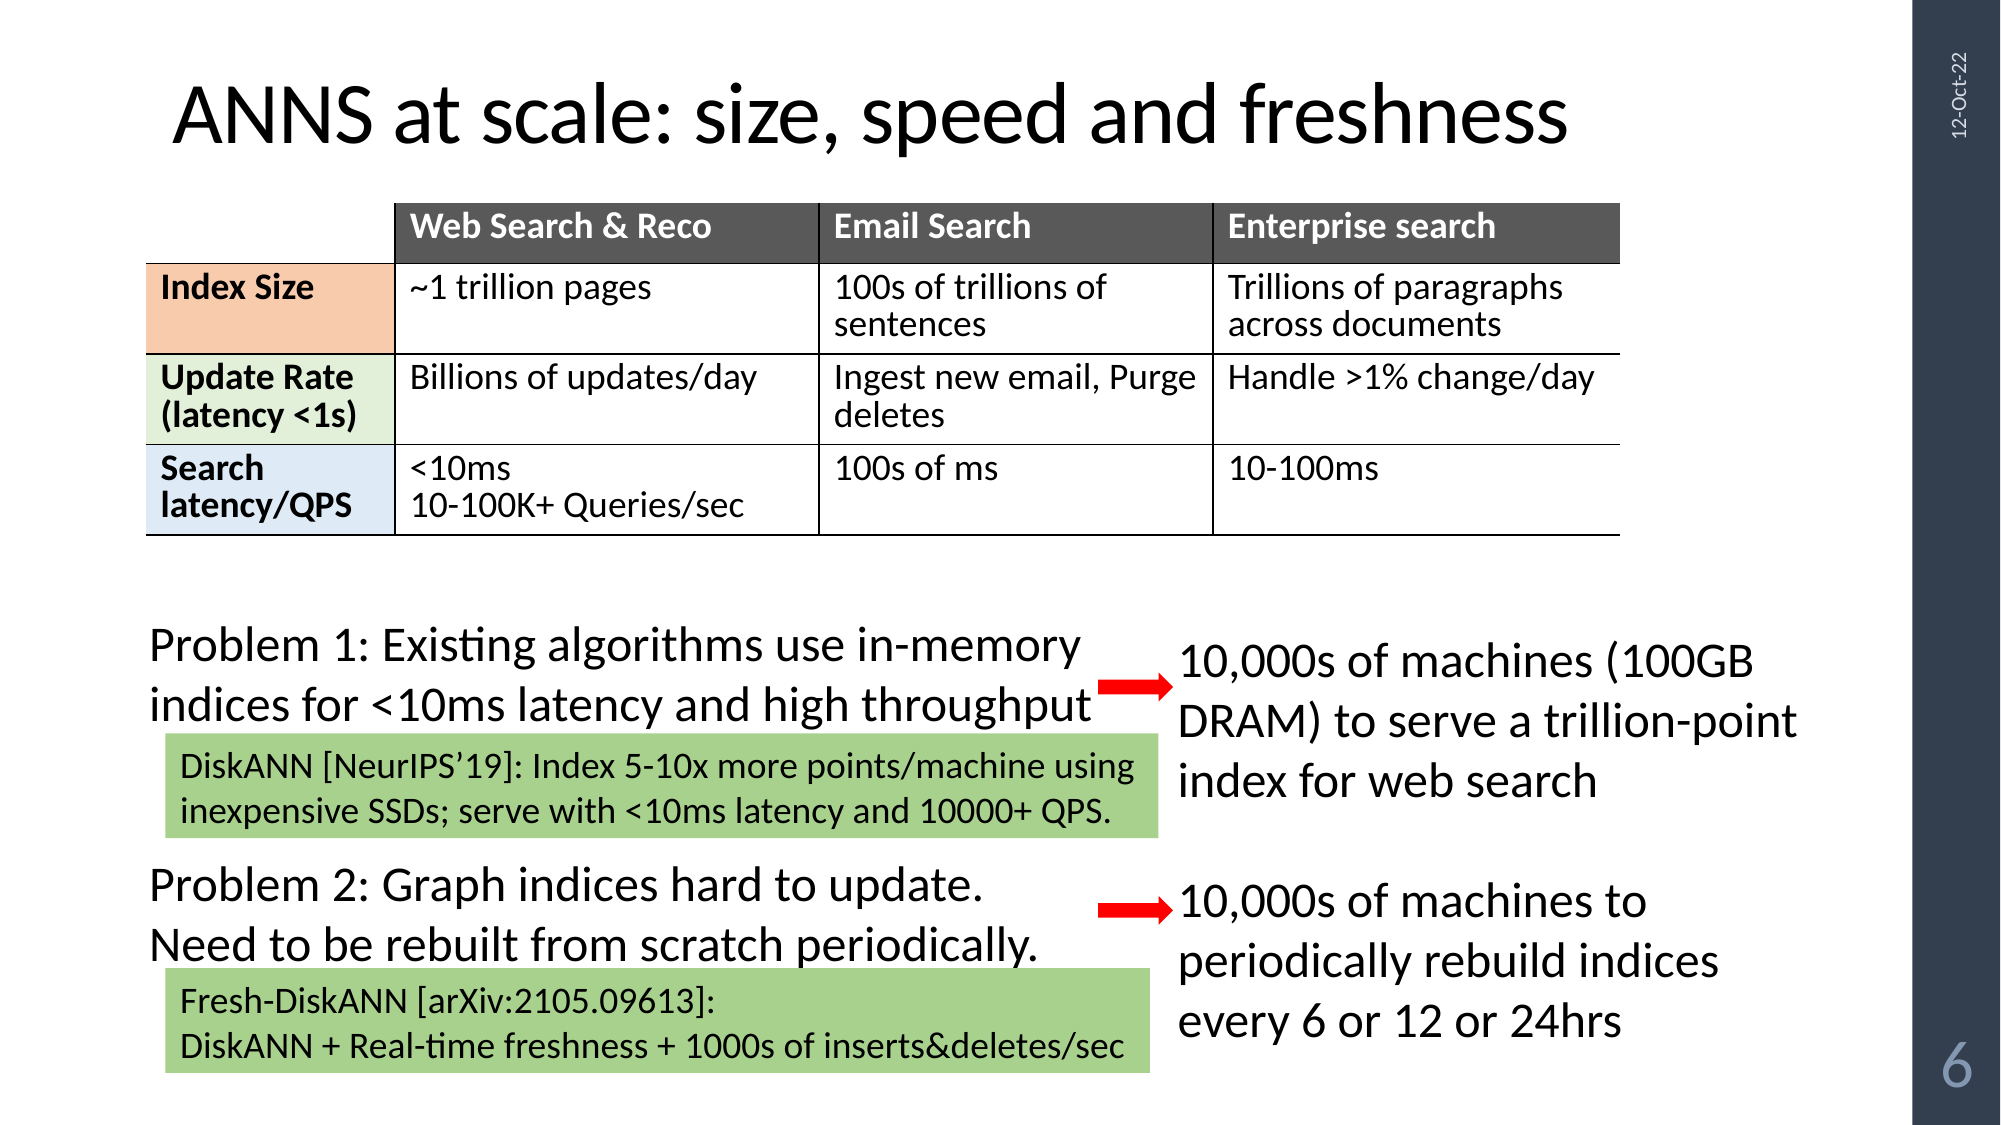

# ANNS at scale: size, speed and freshness
12-Oct-22
|  | Web Search & Reco | Email Search | Enterprise search |
| --- | --- | --- | --- |
| Index Size | ~1 trillion pages | 100s of trillions of sentences | Trillions of paragraphs across documents |
| Update Rate (latency <1s) | Billions of updates/day | Ingest new email, Purge deletes | Handle >1% change/day |
| Search latency/QPS | <10ms 10-100K+ Queries/sec | 100s of ms | 10-100ms |
Problem 1: Existing algorithms use in-memory indices for <10ms latency and high throughput

Problem 2: Graph indices hard to update. Need to be rebuilt from scratch periodically.
10,000s of machines (100GB DRAM) to serve a trillion-point index for web search

10,000s of machines to
periodically rebuild indices
every 6 or 12 or 24hrs

DiskANN [NeurIPS’19]: Index 5-10x more points/machine using inexpensive SSDs; serve with <10ms latency and 10000+ QPS.
Fresh-DiskANN [arXiv:2105.09613]:
DiskANN + Real-time freshness + 1000s of inserts&deletes/sec
6